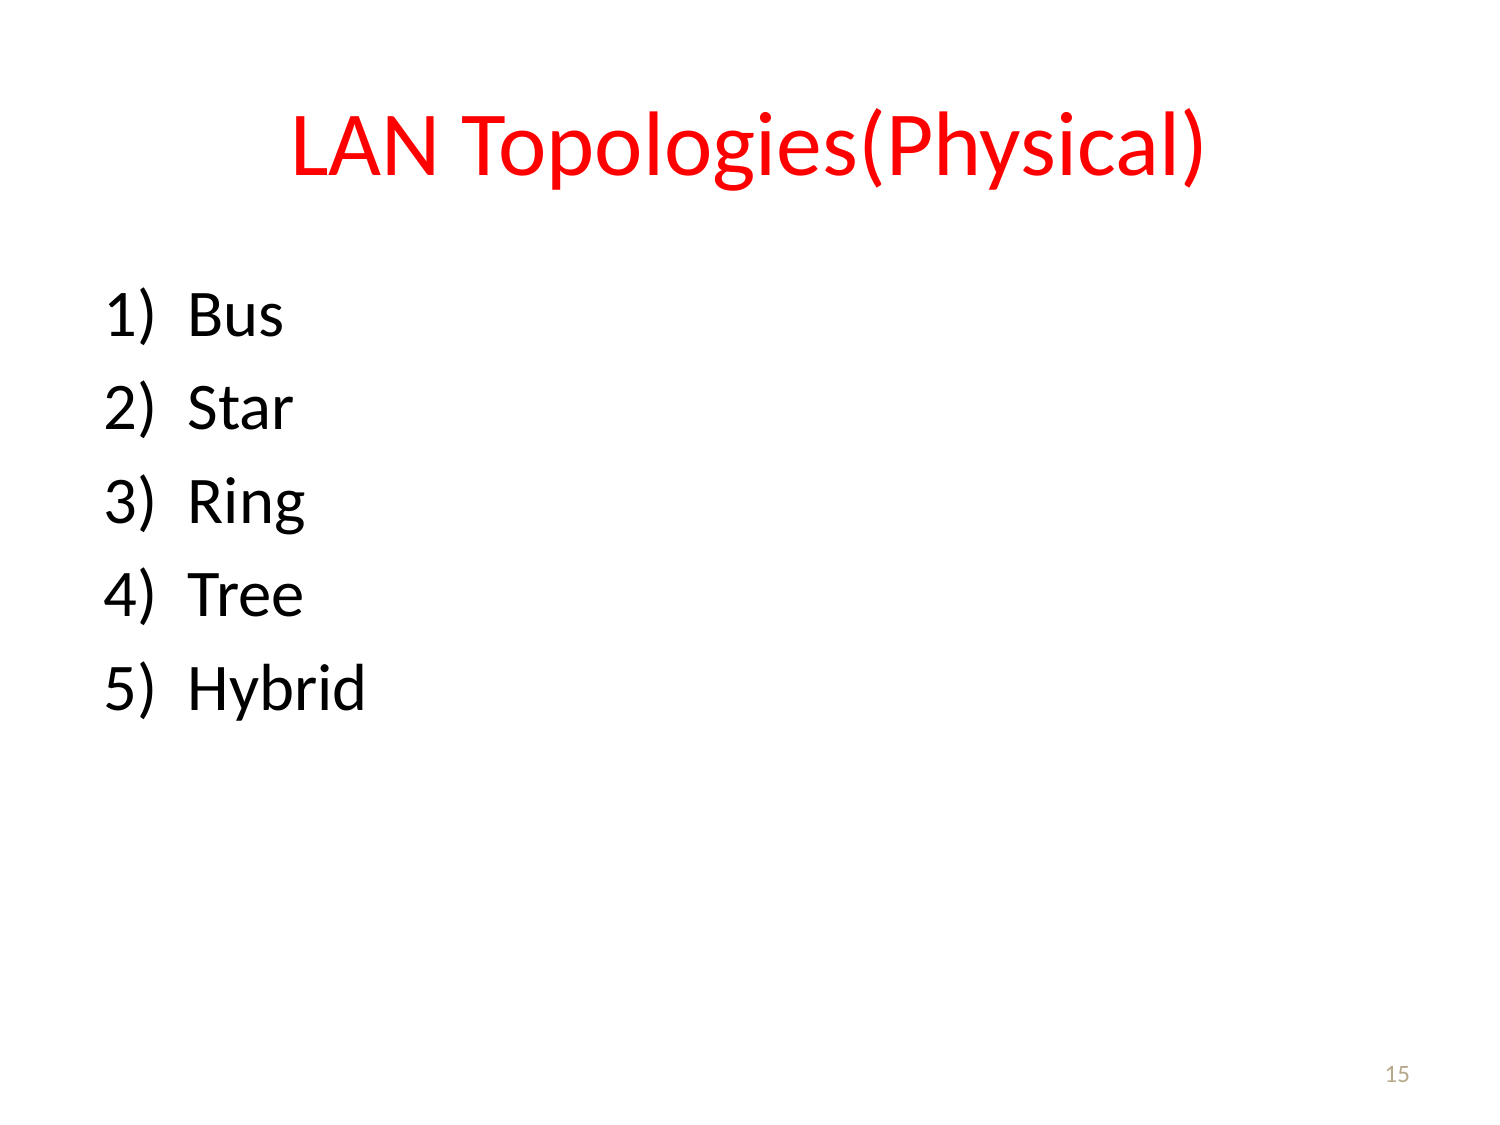

# LAN Topologies(Physical)
Bus
Star
Ring
Tree
Hybrid
15